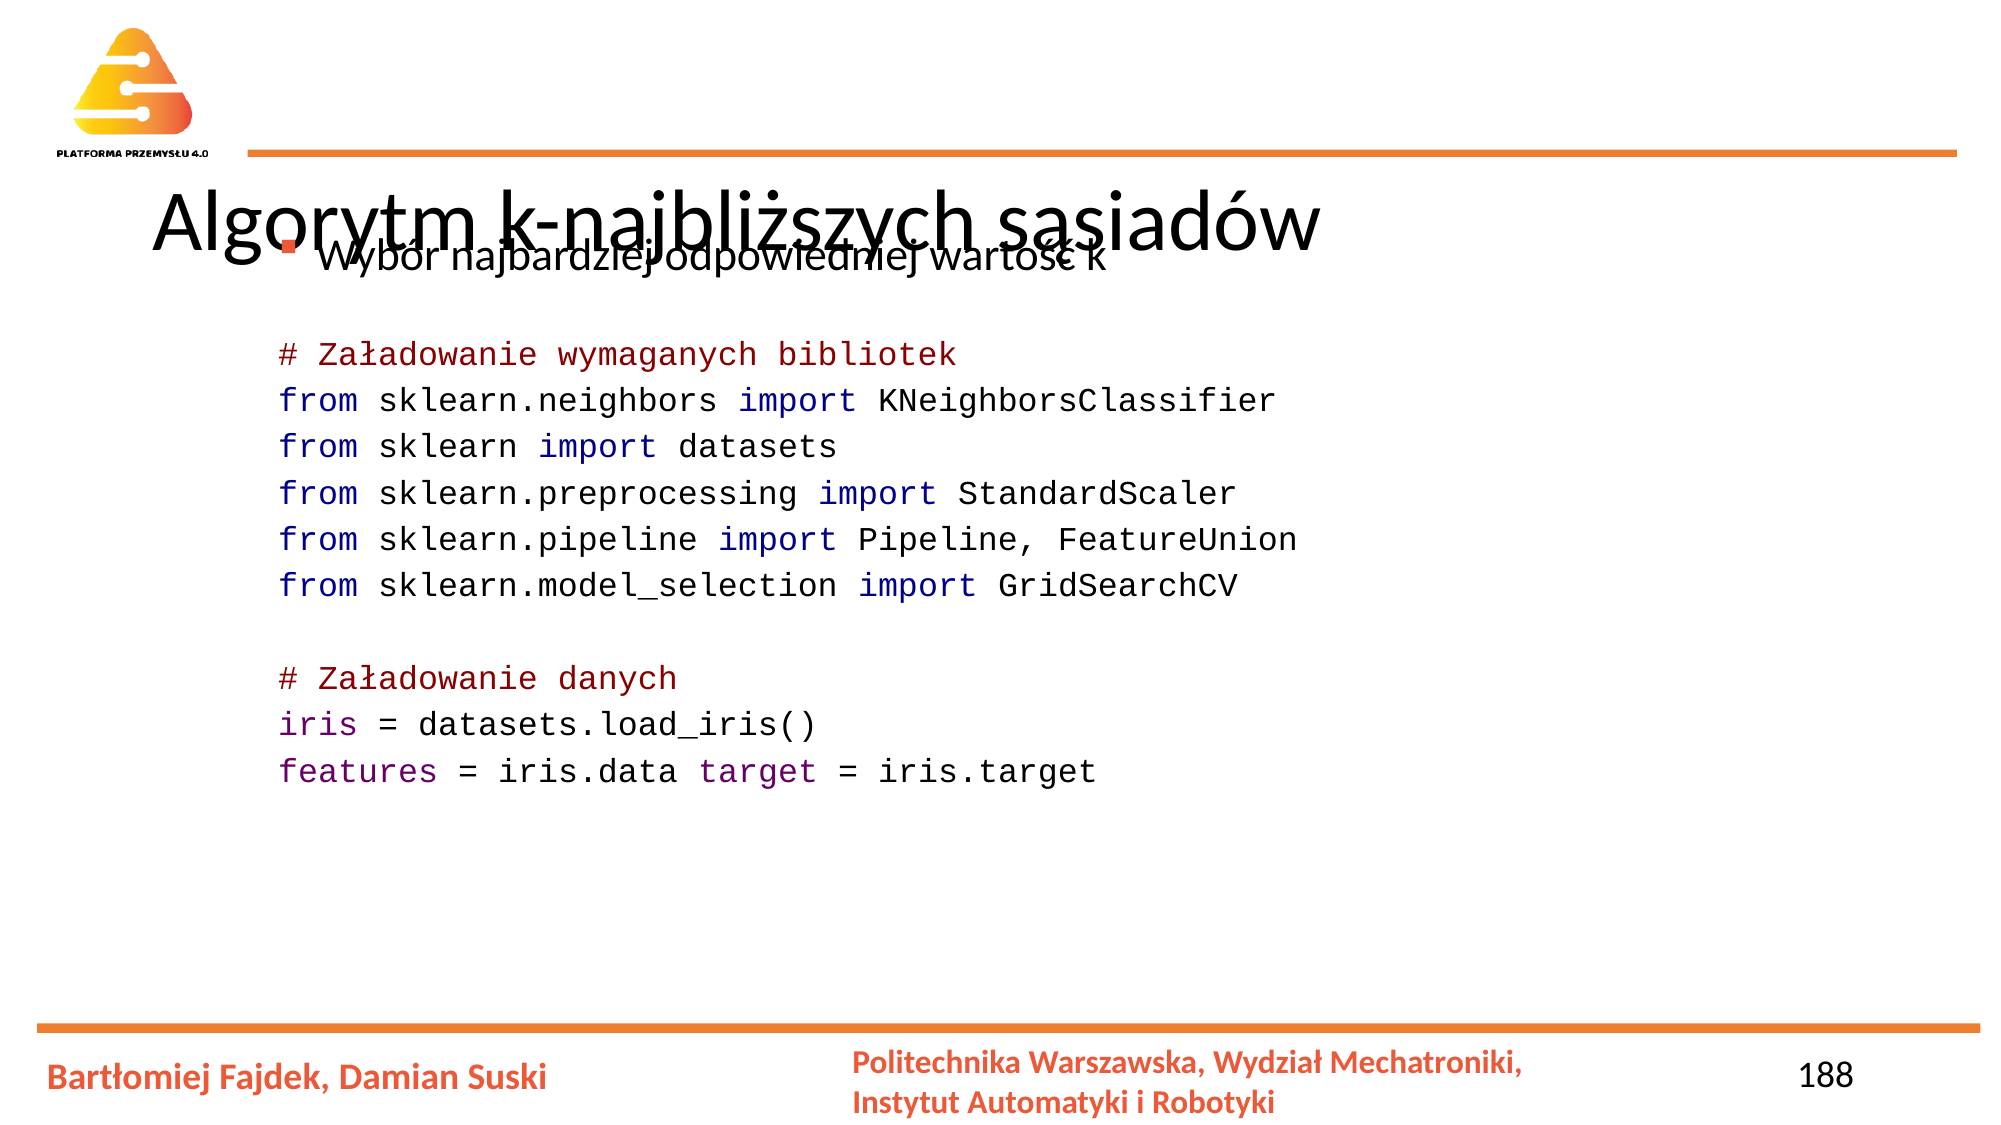

# Algorytm k-najbliższych sąsiadów
Wybór najbardziej odpowiedniej wartość k

# Załadowanie wymaganych bibliotek
from sklearn.neighbors import KNeighborsClassifier
from sklearn import datasets
from sklearn.preprocessing import StandardScaler
from sklearn.pipeline import Pipeline, FeatureUnion
from sklearn.model_selection import GridSearchCV

# Załadowanie danych
iris = datasets.load_iris()
features = iris.data target = iris.target

188